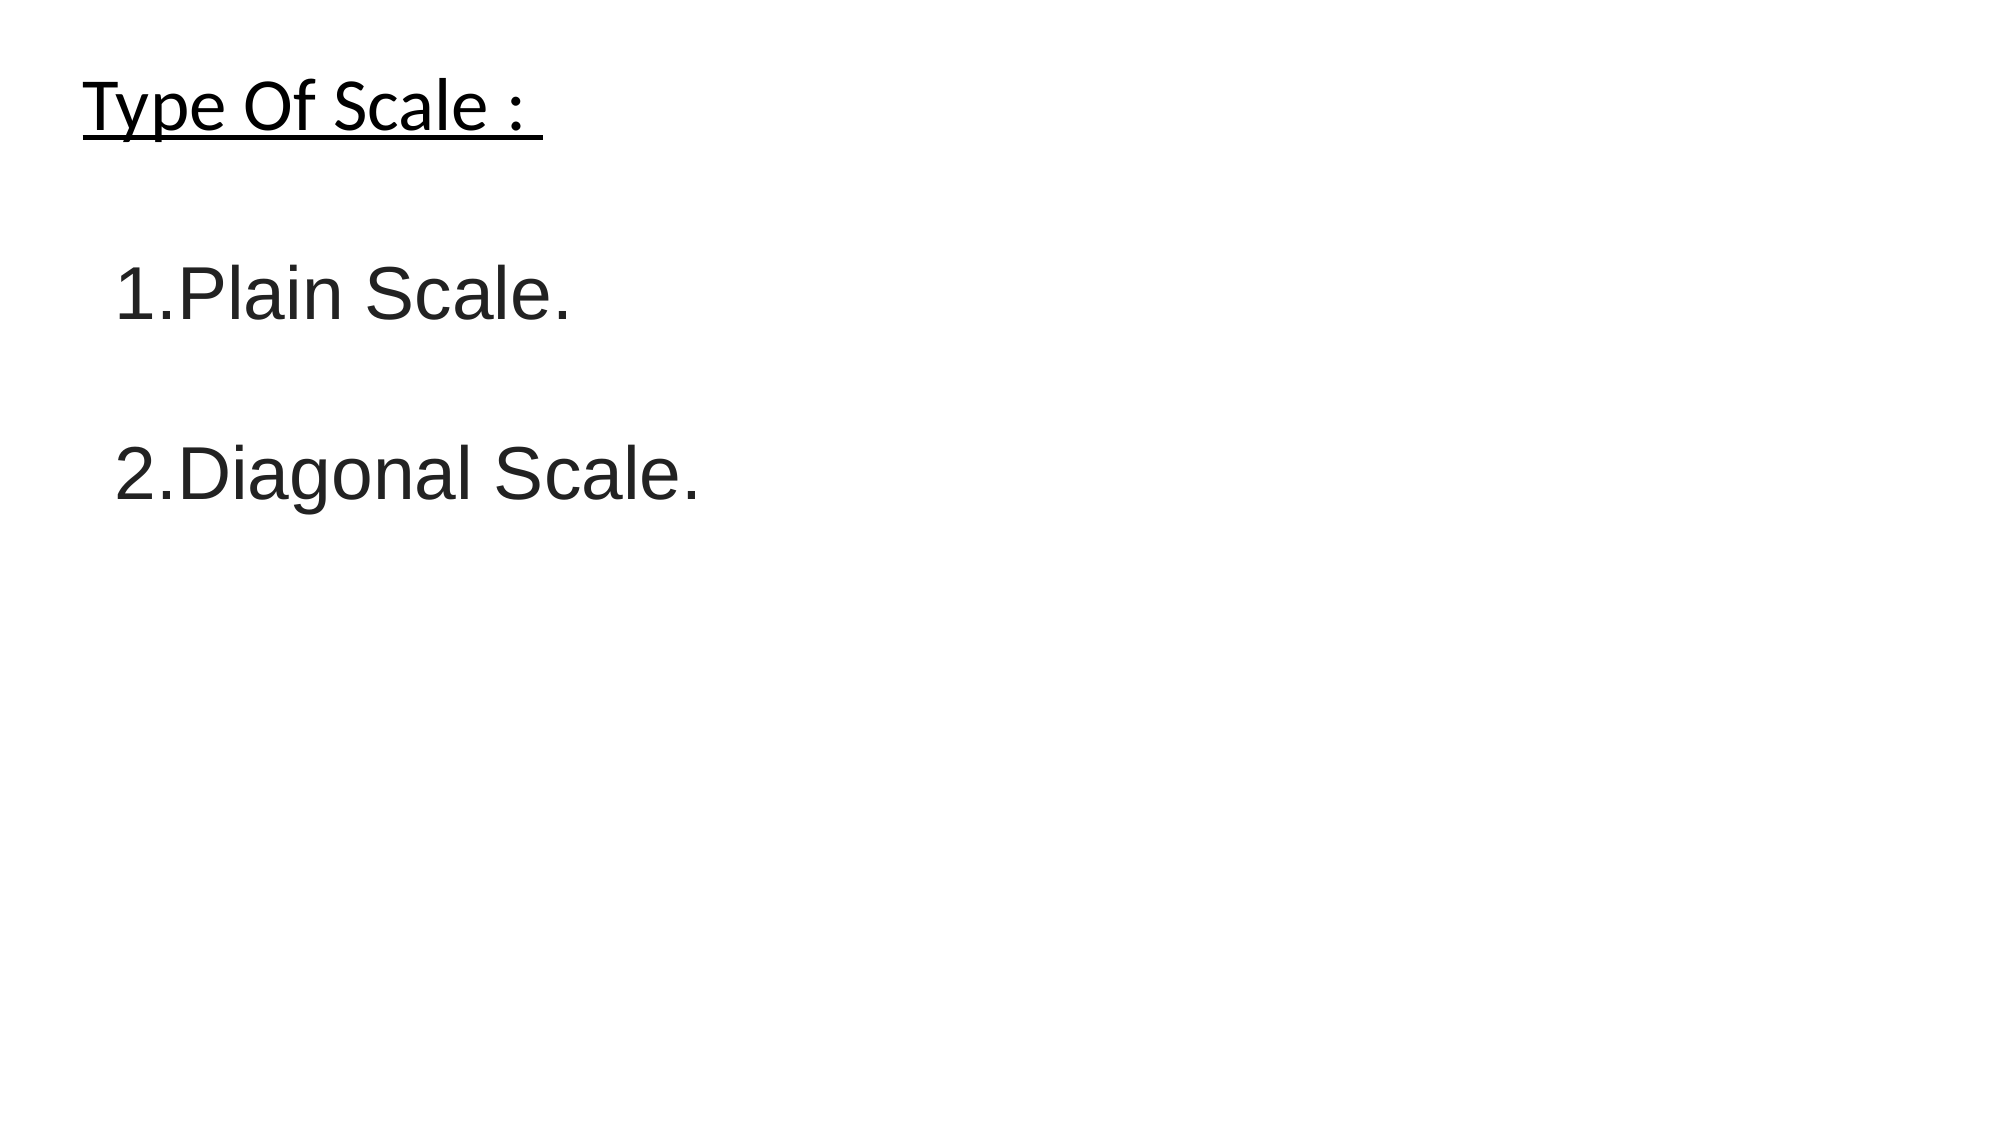

Type Of Scale :
Plain Scale.

Diagonal Scale.